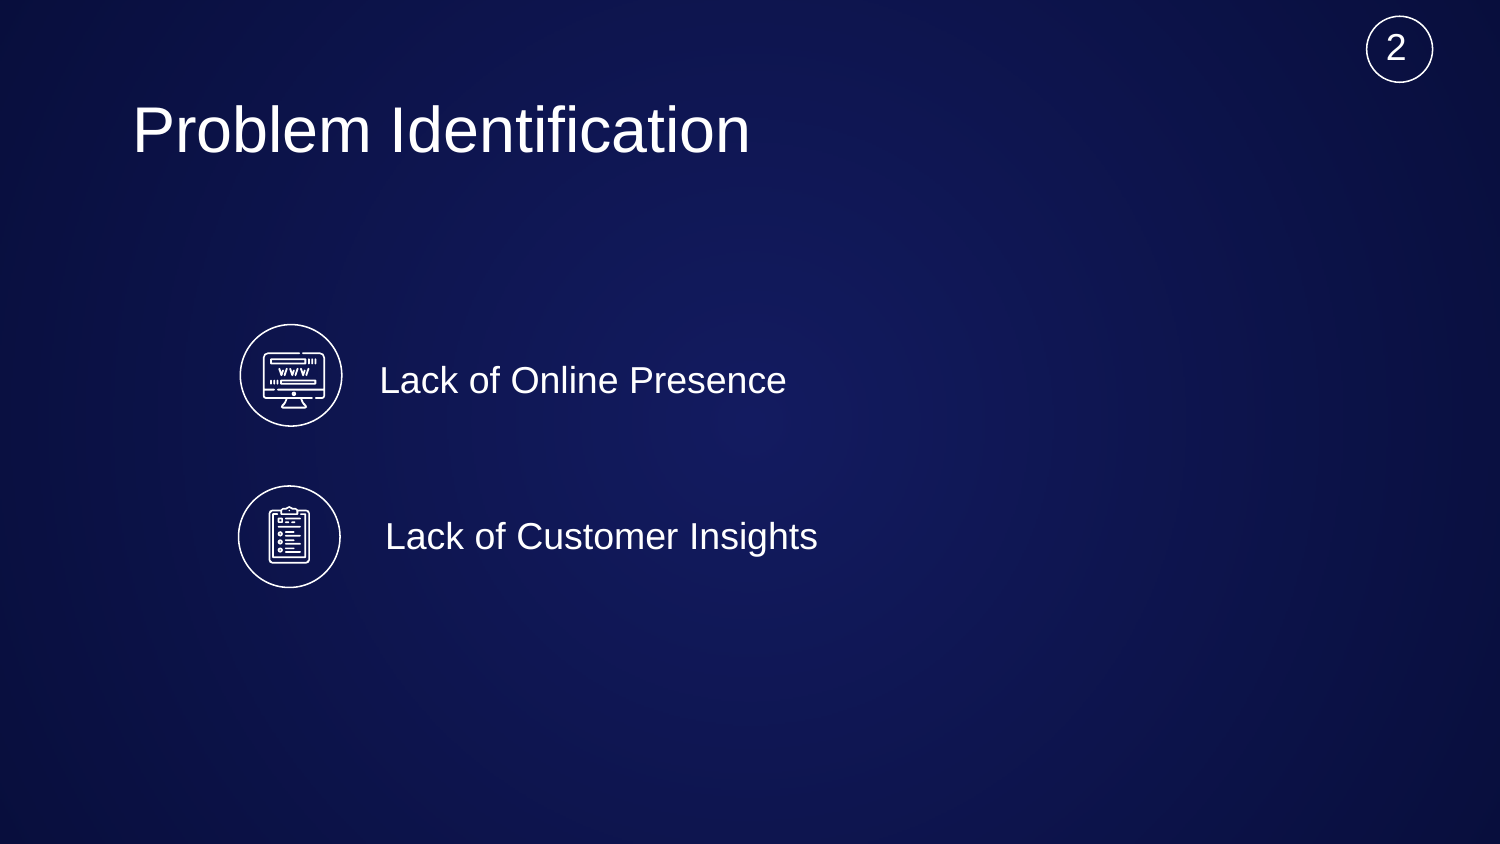

2
# Problem Identification

Lack of Online Presence

Lack of Customer Insights